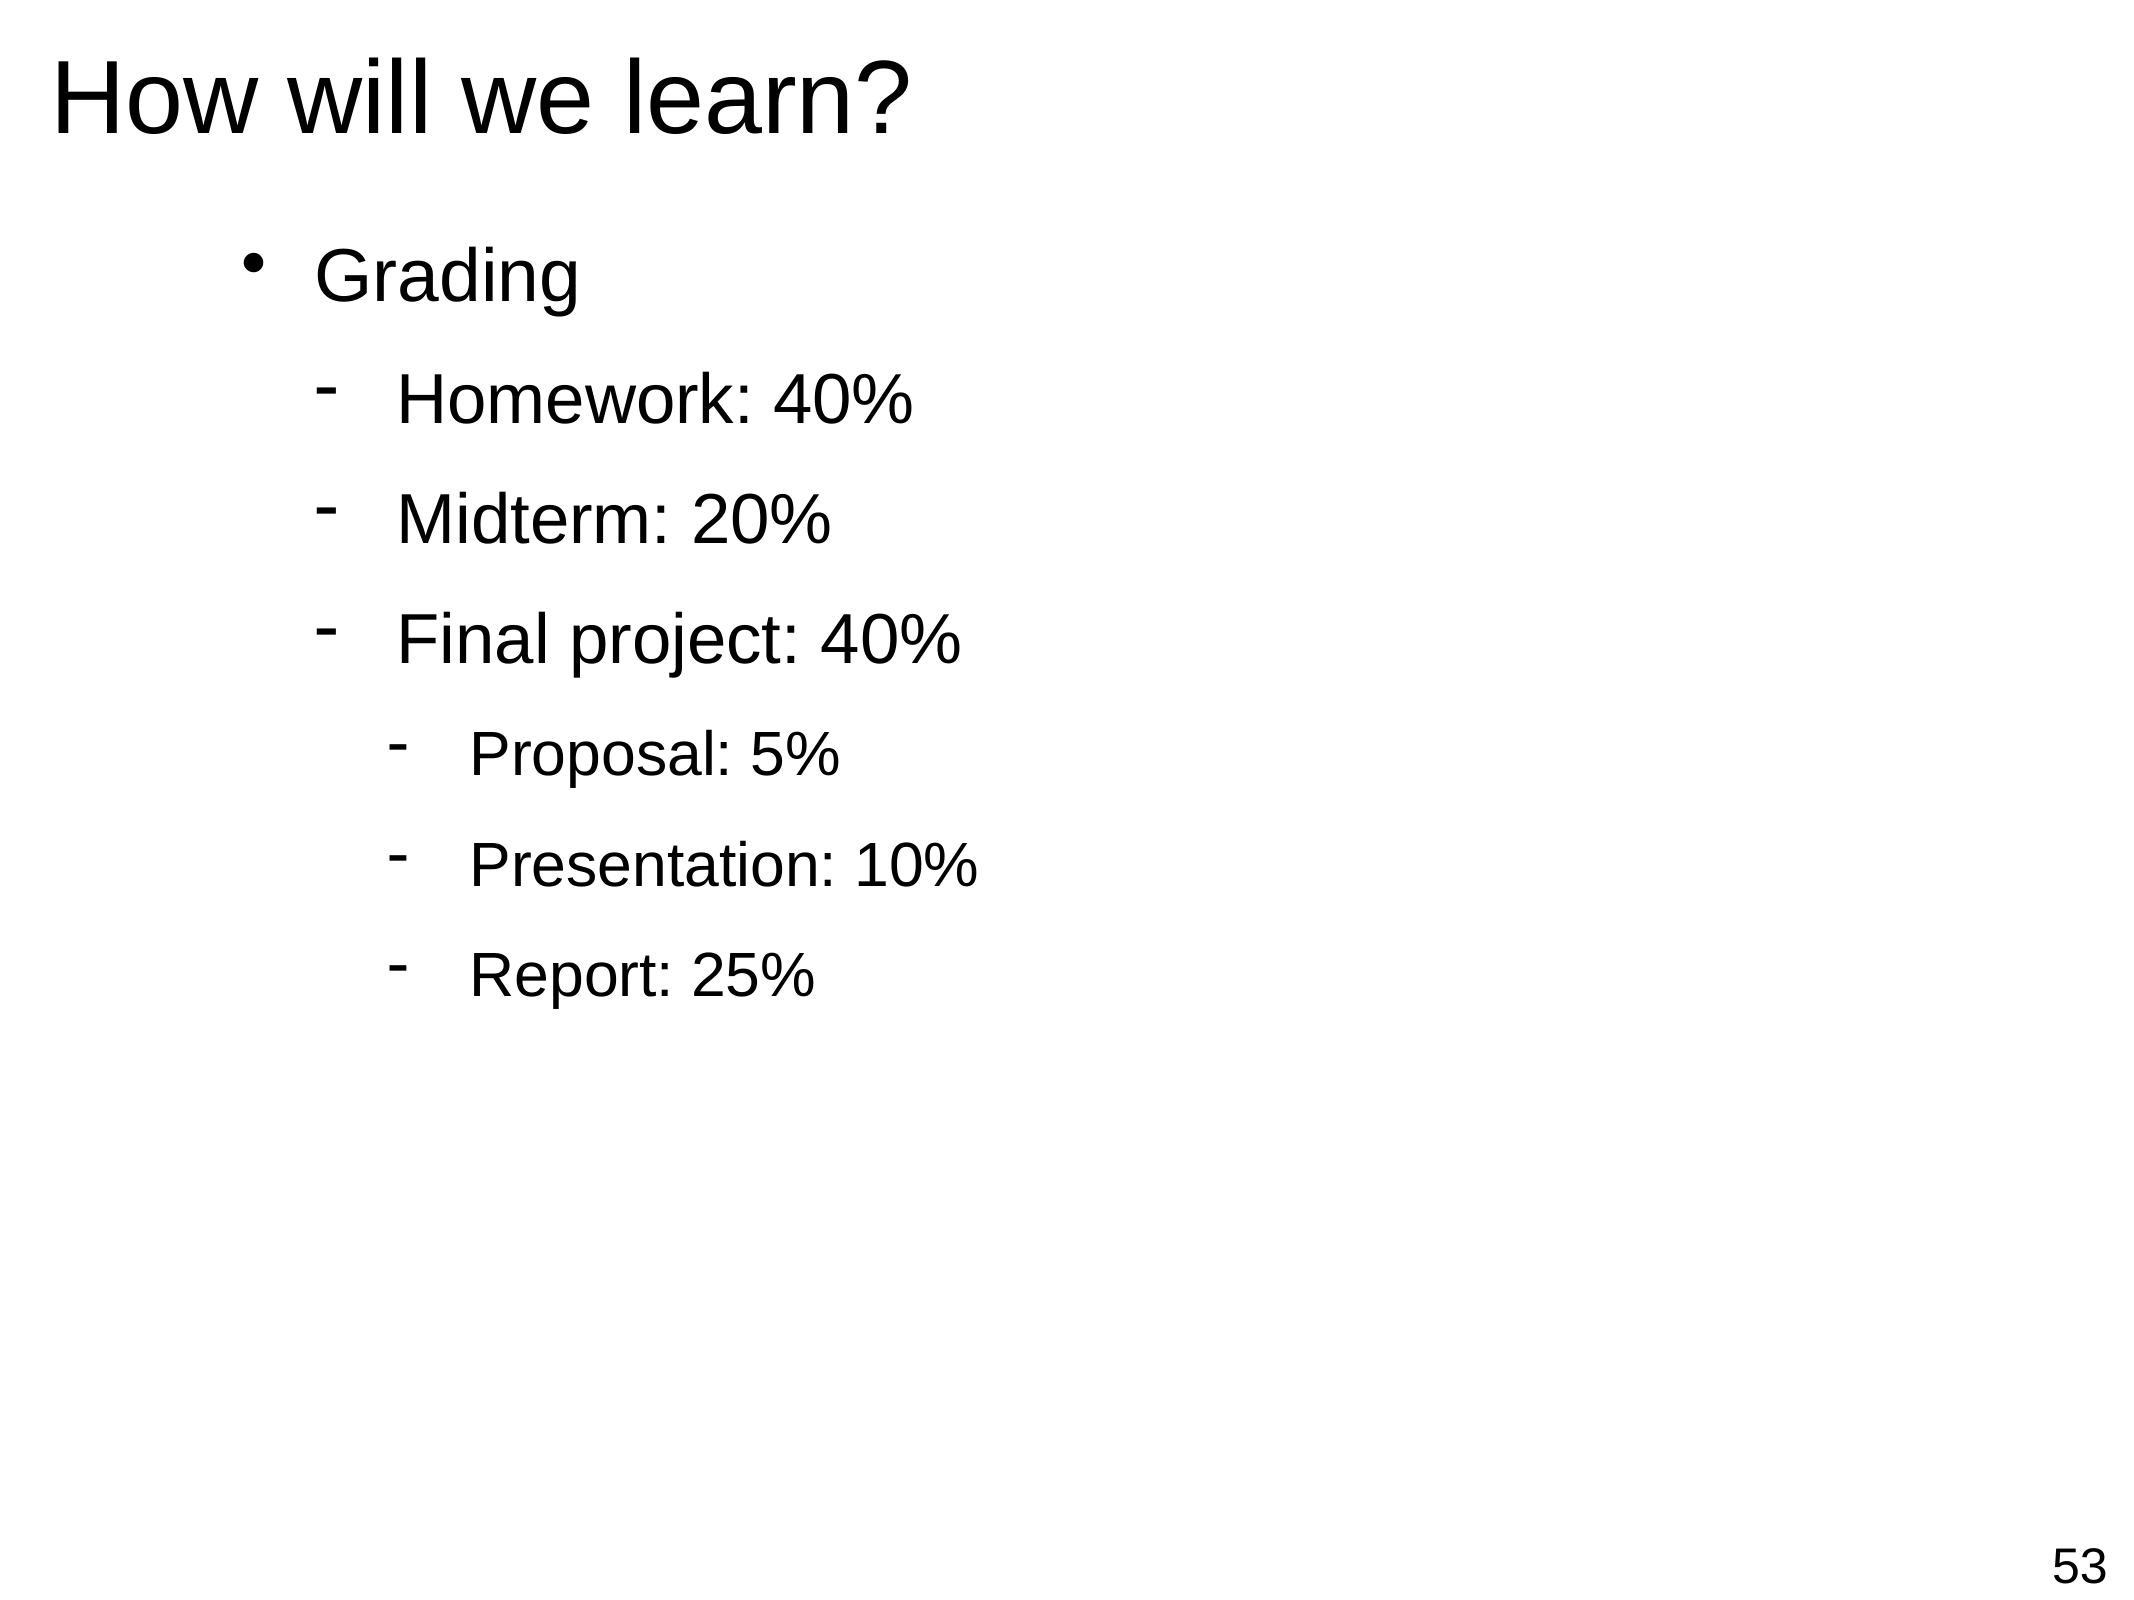

How will we learn?
Grading
Homework: 40%
Midterm: 20%
Final project: 40%
Proposal: 5%
Presentation: 10%
Report: 25%
53